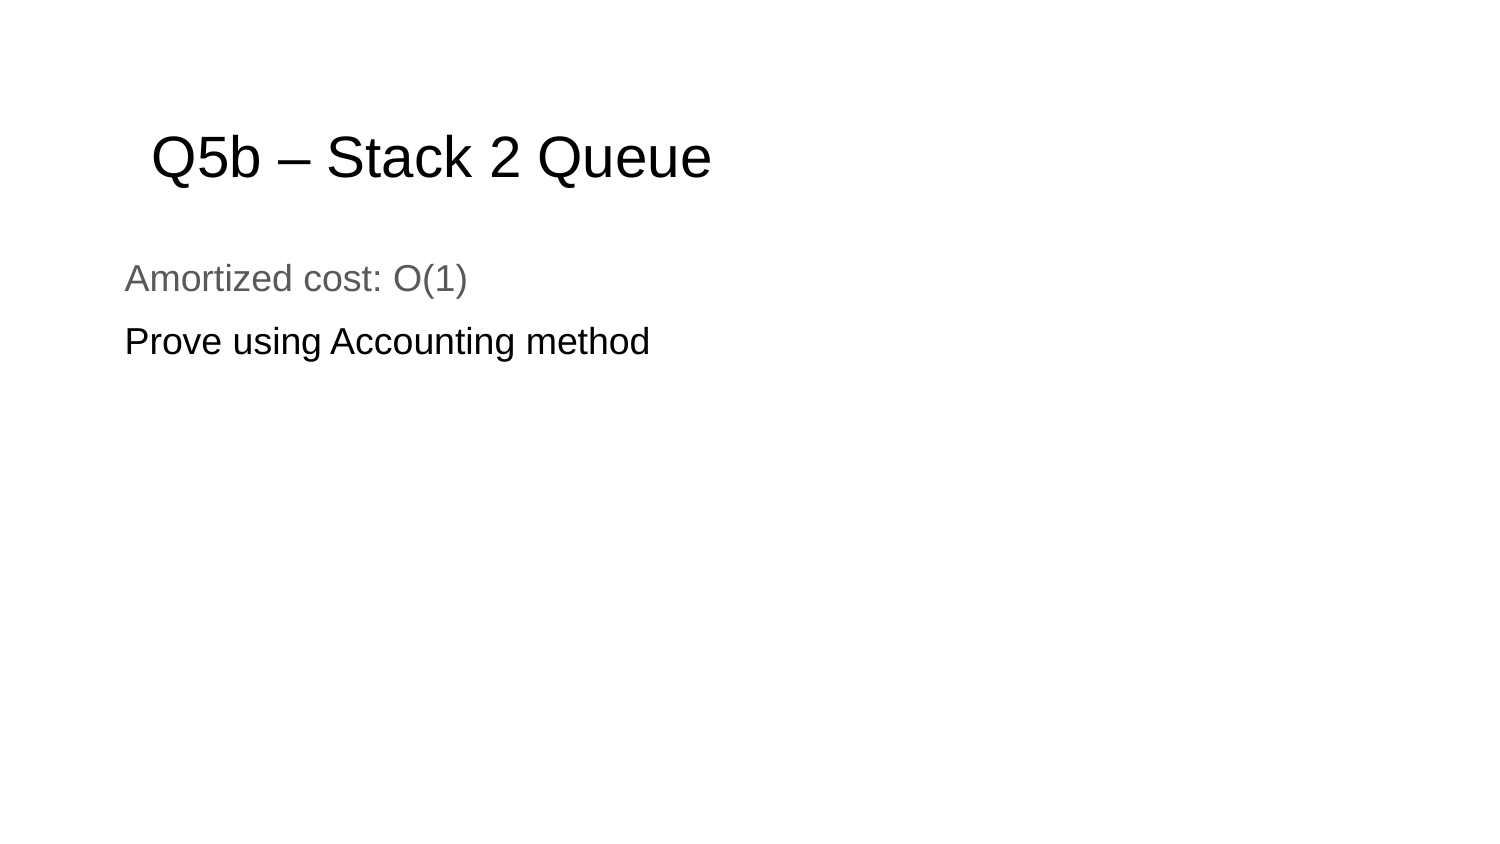

# Q5b – Stack 2 Queue
Amortized cost: O(1)
Prove using Accounting method